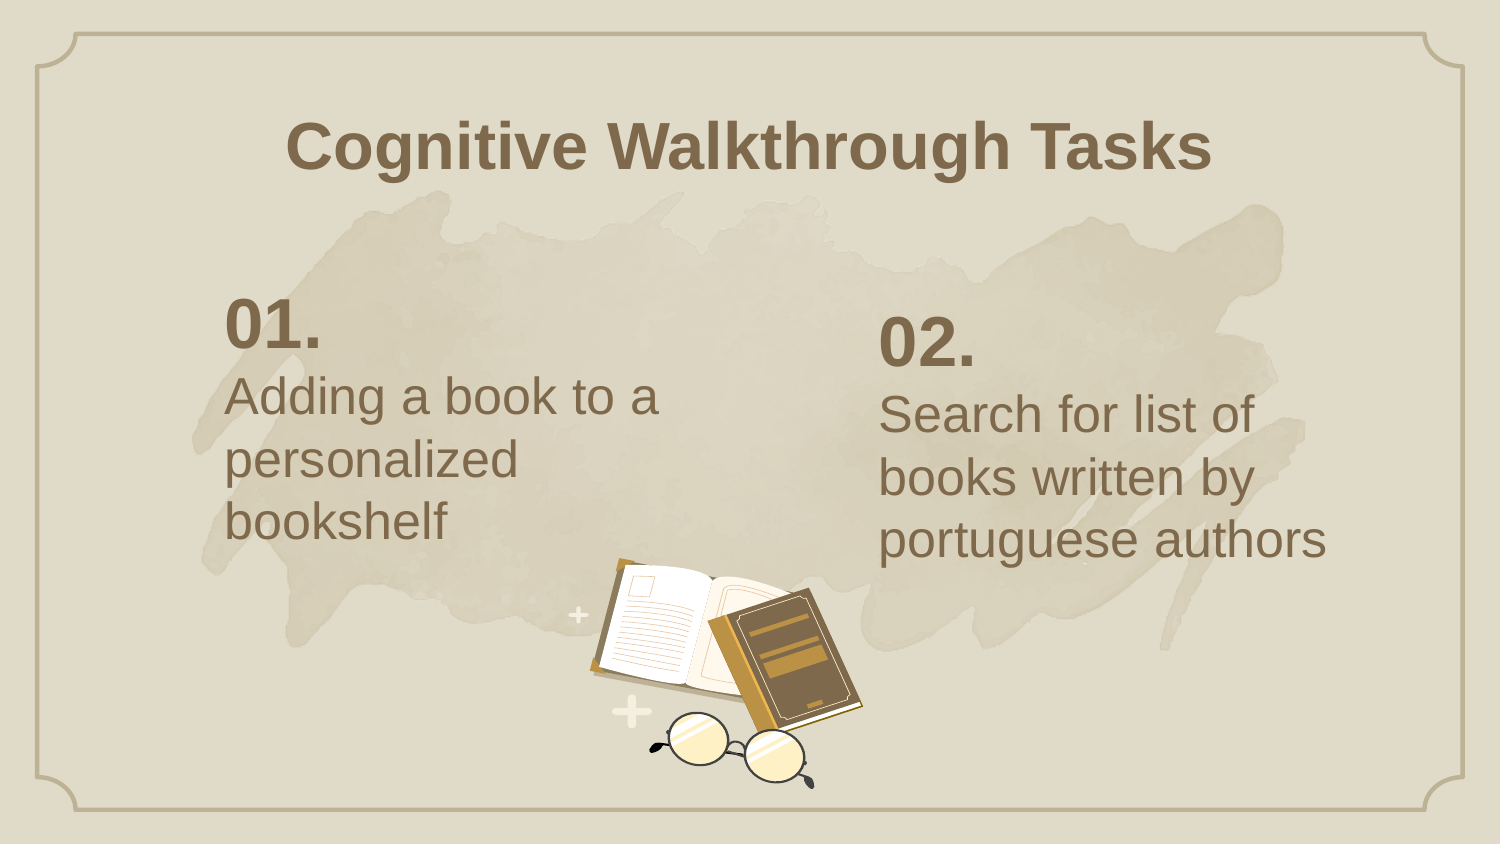

Cognitive Walkthrough Tasks
01.
Adding a book to a personalized bookshelf
02.
Search for list of books written by portuguese authors